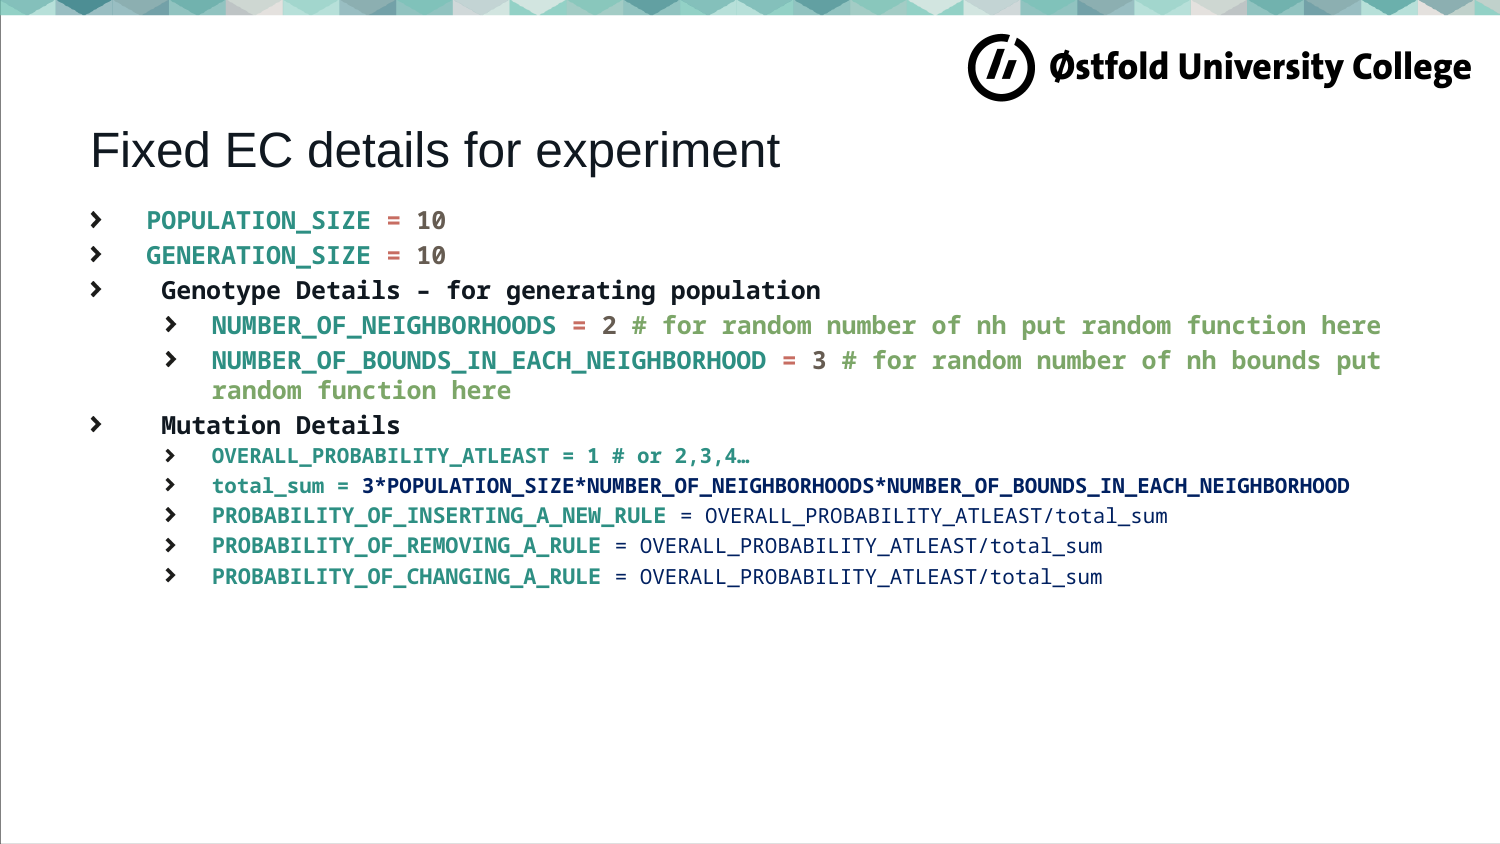

# Fixed EC details for experiment
POPULATION_SIZE = 10
GENERATION_SIZE = 10
 Genotype Details – for generating population
NUMBER_OF_NEIGHBORHOODS = 2 # for random number of nh put random function here
NUMBER_OF_BOUNDS_IN_EACH_NEIGHBORHOOD = 3 # for random number of nh bounds put random function here
 Mutation Details
OVERALL_PROBABILITY_ATLEAST = 1 # or 2,3,4…
total_sum = 3*POPULATION_SIZE*NUMBER_OF_NEIGHBORHOODS*NUMBER_OF_BOUNDS_IN_EACH_NEIGHBORHOOD
PROBABILITY_OF_INSERTING_A_NEW_RULE = OVERALL_PROBABILITY_ATLEAST/total_sum
PROBABILITY_OF_REMOVING_A_RULE = OVERALL_PROBABILITY_ATLEAST/total_sum
PROBABILITY_OF_CHANGING_A_RULE = OVERALL_PROBABILITY_ATLEAST/total_sum